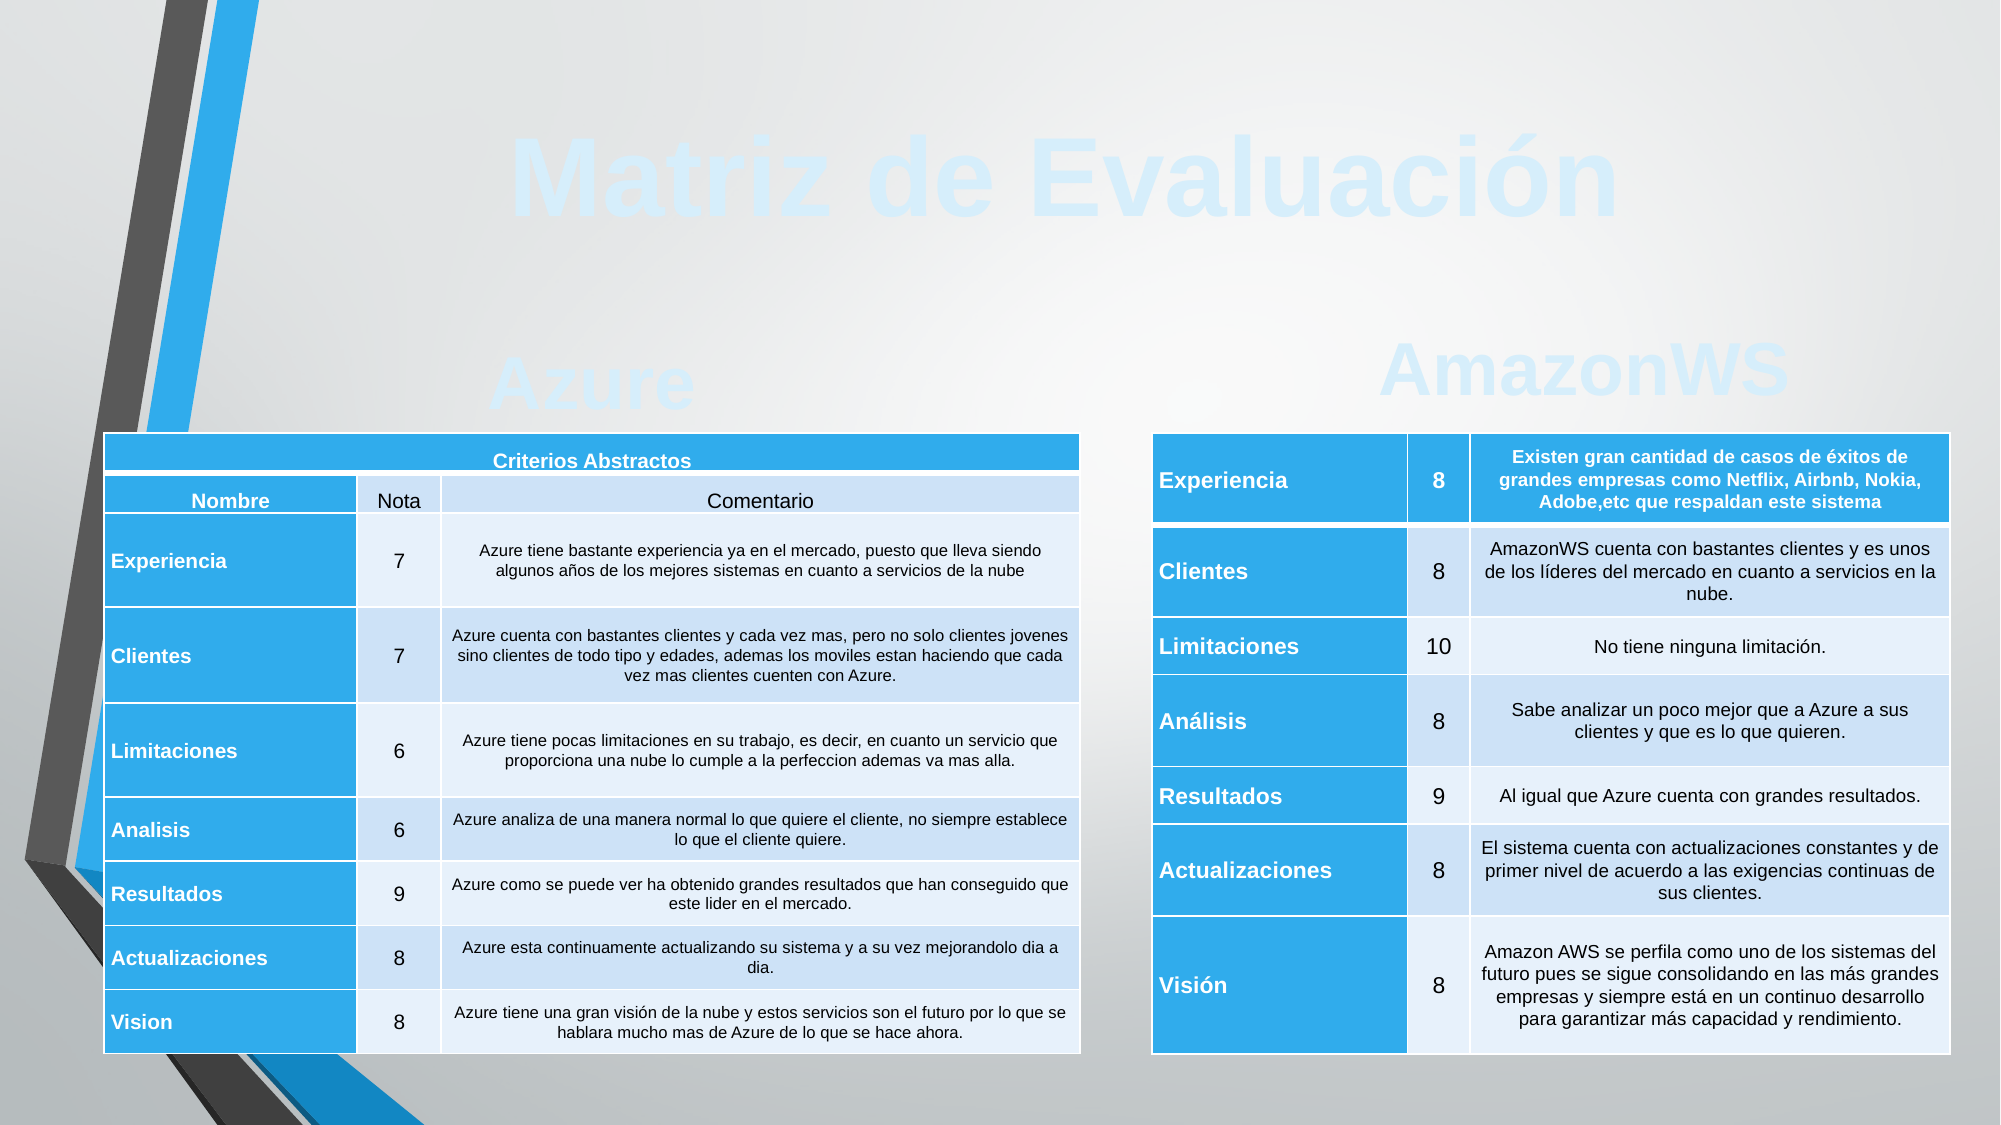

Matriz de Evaluación
AmazonWS
Azure
| Criterios Abstractos |  |  |
| --- | --- | --- |
| Nombre | Nota | Comentario |
| Experiencia | 7 | Azure tiene bastante experiencia ya en el mercado, puesto que lleva siendo algunos años de los mejores sistemas en cuanto a servicios de la nube |
| Clientes | 7 | Azure cuenta con bastantes clientes y cada vez mas, pero no solo clientes jovenes sino clientes de todo tipo y edades, ademas los moviles estan haciendo que cada vez mas clientes cuenten con Azure. |
| Limitaciones | 6 | Azure tiene pocas limitaciones en su trabajo, es decir, en cuanto un servicio que proporciona una nube lo cumple a la perfeccion ademas va mas alla. |
| Analisis | 6 | Azure analiza de una manera normal lo que quiere el cliente, no siempre establece lo que el cliente quiere. |
| Resultados | 9 | Azure como se puede ver ha obtenido grandes resultados que han conseguido que este lider en el mercado. |
| Actualizaciones | 8 | Azure esta continuamente actualizando su sistema y a su vez mejorandolo dia a dia. |
| Vision | 8 | Azure tiene una gran visión de la nube y estos servicios son el futuro por lo que se hablara mucho mas de Azure de lo que se hace ahora. |
| Experiencia | 8 | Existen gran cantidad de casos de éxitos de grandes empresas como Netflix, Airbnb, Nokia, Adobe,etc que respaldan este sistema |
| --- | --- | --- |
| Clientes | 8 | AmazonWS cuenta con bastantes clientes y es unos de los líderes del mercado en cuanto a servicios en la nube. |
| Limitaciones | 10 | No tiene ninguna limitación. |
| Análisis | 8 | Sabe analizar un poco mejor que a Azure a sus clientes y que es lo que quieren. |
| Resultados | 9 | Al igual que Azure cuenta con grandes resultados. |
| Actualizaciones | 8 | El sistema cuenta con actualizaciones constantes y de primer nivel de acuerdo a las exigencias continuas de sus clientes. |
| Visión | 8 | Amazon AWS se perfila como uno de los sistemas del futuro pues se sigue consolidando en las más grandes empresas y siempre está en un continuo desarrollo para garantizar más capacidad y rendimiento. |